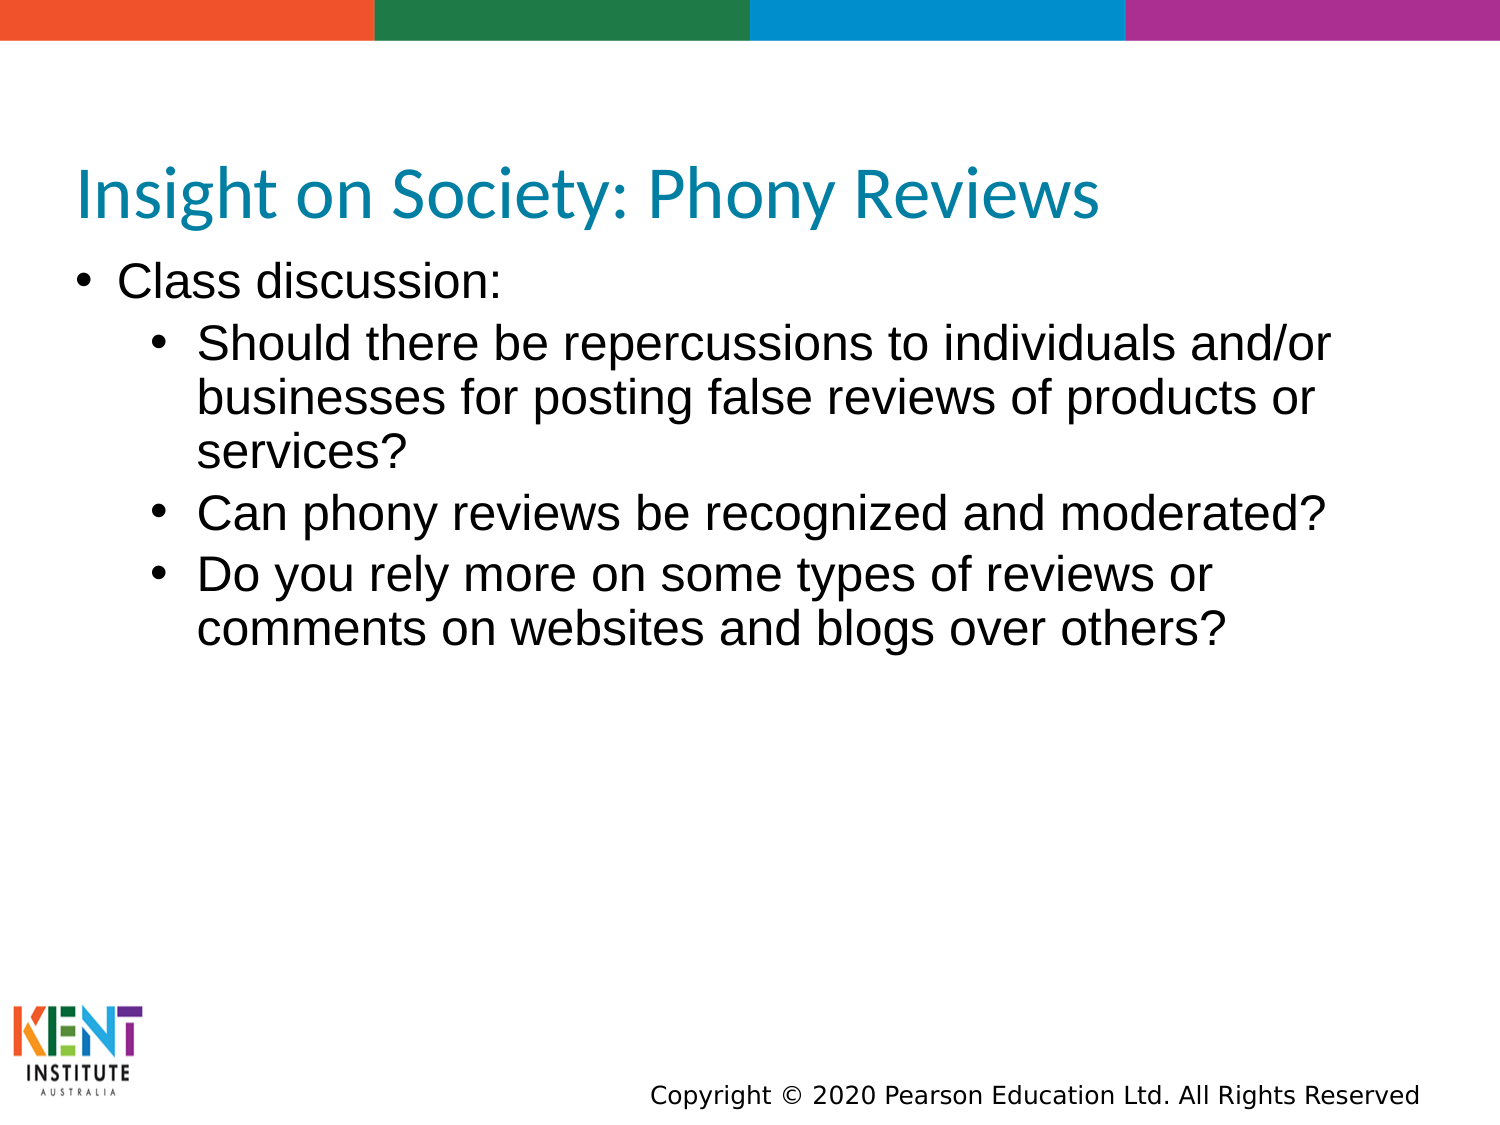

# Insight on Society: Phony Reviews
Class discussion:
Should there be repercussions to individuals and/or businesses for posting false reviews of products or services?
Can phony reviews be recognized and moderated?
Do you rely more on some types of reviews or comments on websites and blogs over others?